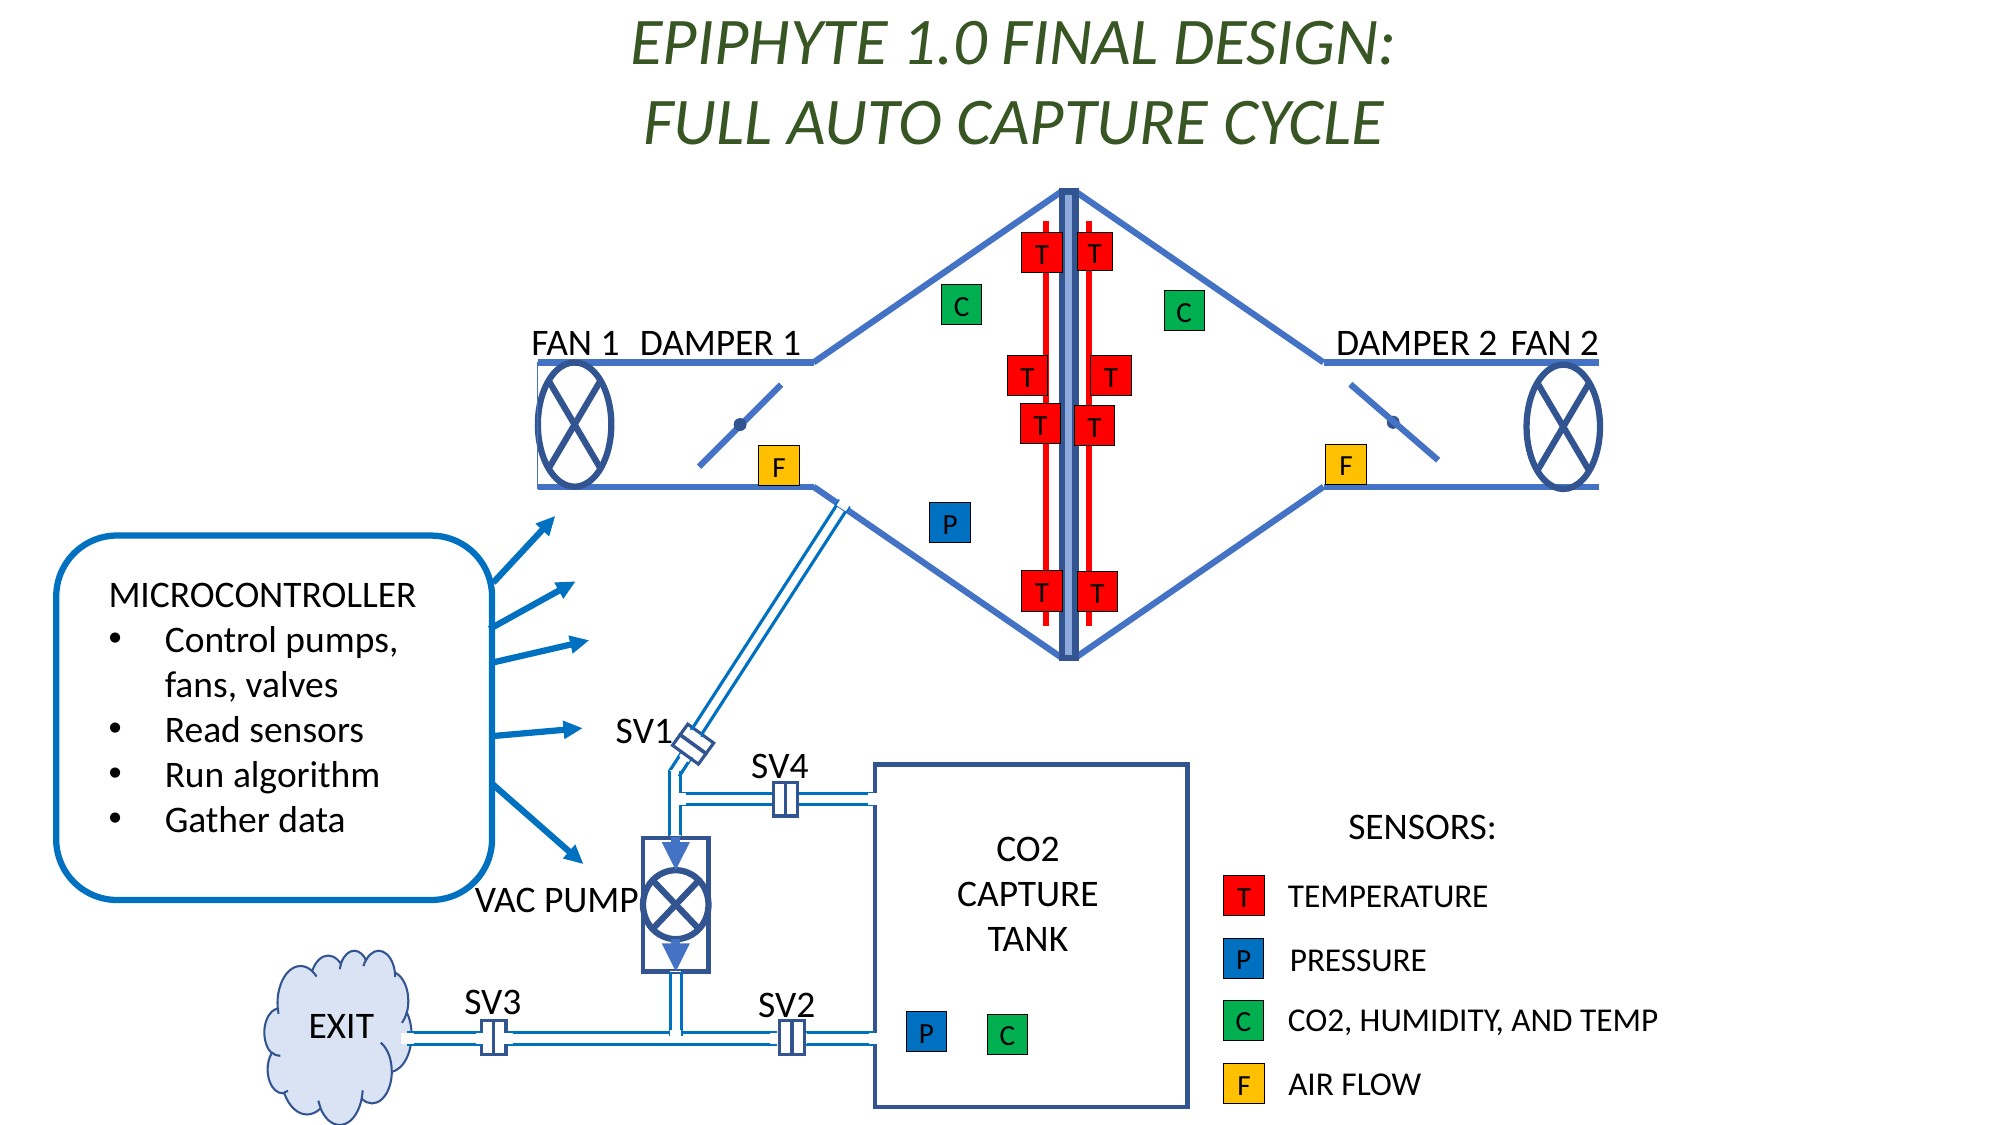

EPIPHYTE 1.0 FINAL DESIGN:
FULL AUTO CAPTURE CYCLE

FAN 1
DAMPER 1
DAMPER 2
FAN 2

SV1

SV4

CO2 CAPTURE TANK
VAC PUMP

SV3
SV2
EXIT

T
T
C
C
T
T
T
T
F
F
P
T
T
SENSORS:
TEMPERATURE
T
PRESSURE
P
CO2, HUMIDITY, AND TEMP
C
P
C
AIR FLOW
F

MICROCONTROLLER
Control pumps, fans, valves
Read sensors
Run algorithm
Gather data